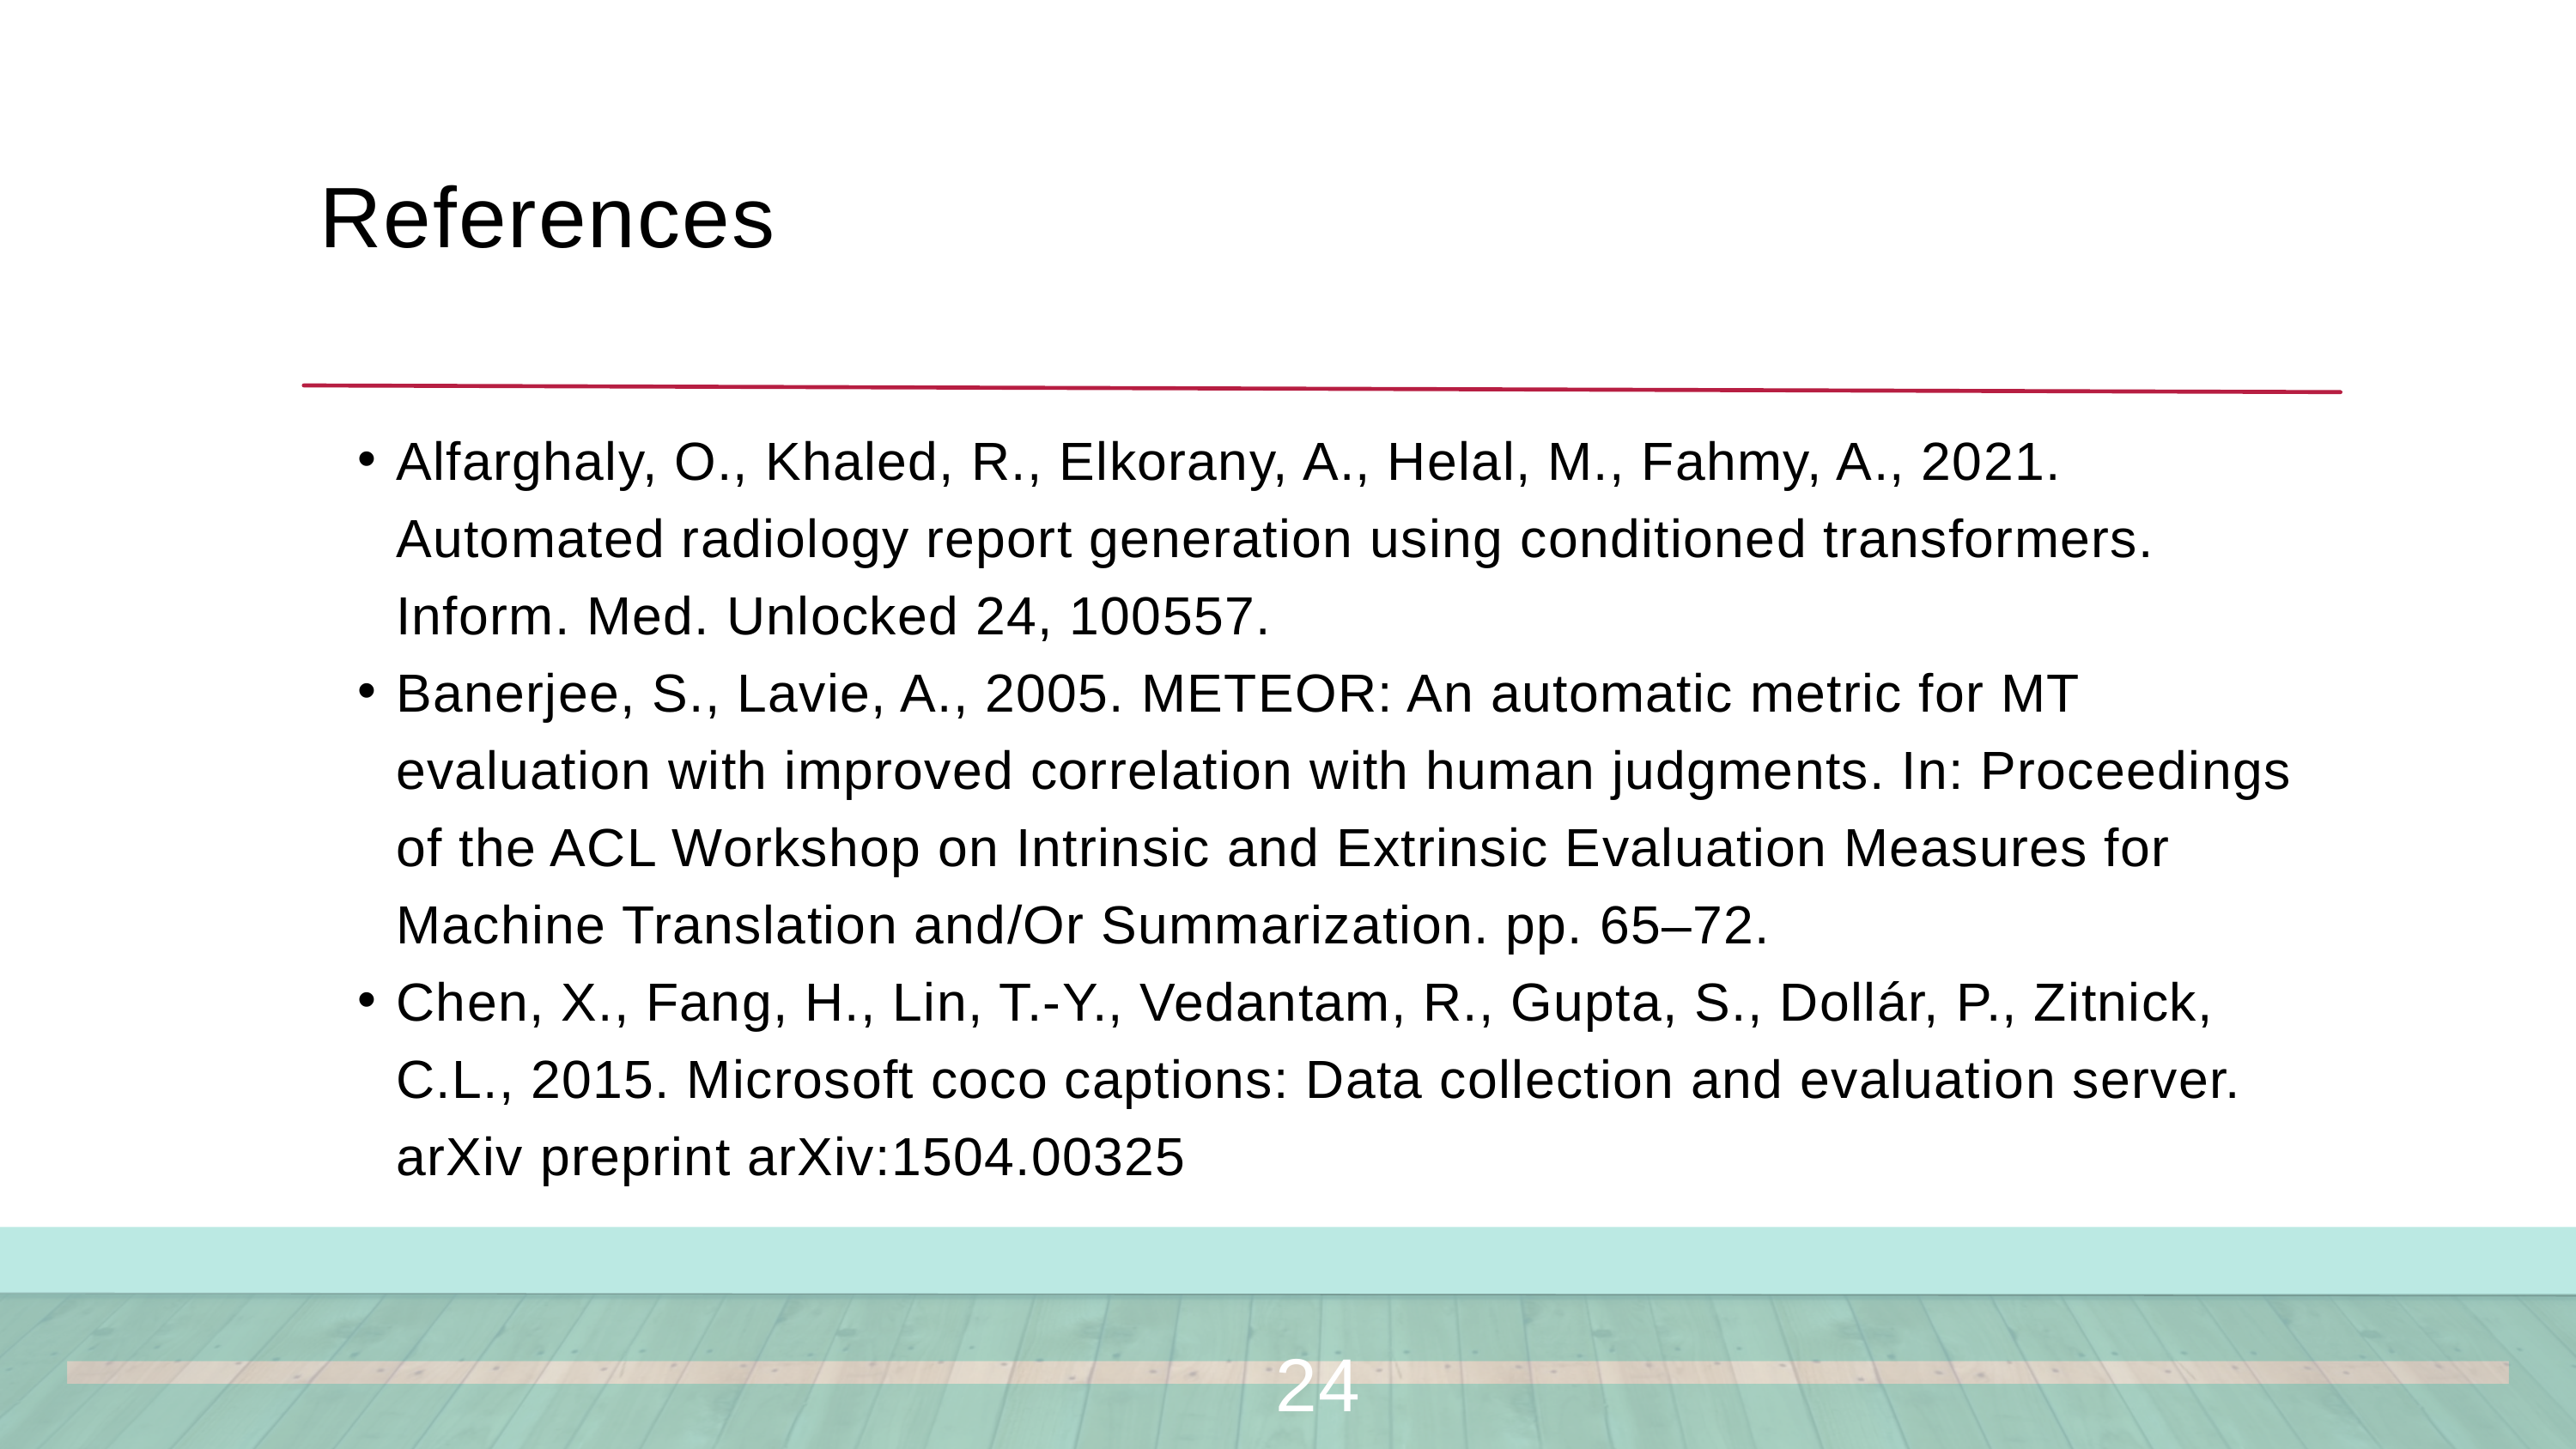

References

Alfarghaly, O., Khaled, R., Elkorany, A., Helal, M., Fahmy, A., 2021. Automated radiology report generation using conditioned transformers. Inform. Med. Unlocked 24, 100557.
Banerjee, S., Lavie, A., 2005. METEOR: An automatic metric for MT evaluation with improved correlation with human judgments. In: Proceedings of the ACL Workshop on Intrinsic and Extrinsic Evaluation Measures for Machine Translation and/Or Summarization. pp. 65–72.
Chen, X., Fang, H., Lin, T.-Y., Vedantam, R., Gupta, S., Dollár, P., Zitnick, C.L., 2015. Microsoft coco captions: Data collection and evaluation server. arXiv preprint arXiv:1504.00325

24